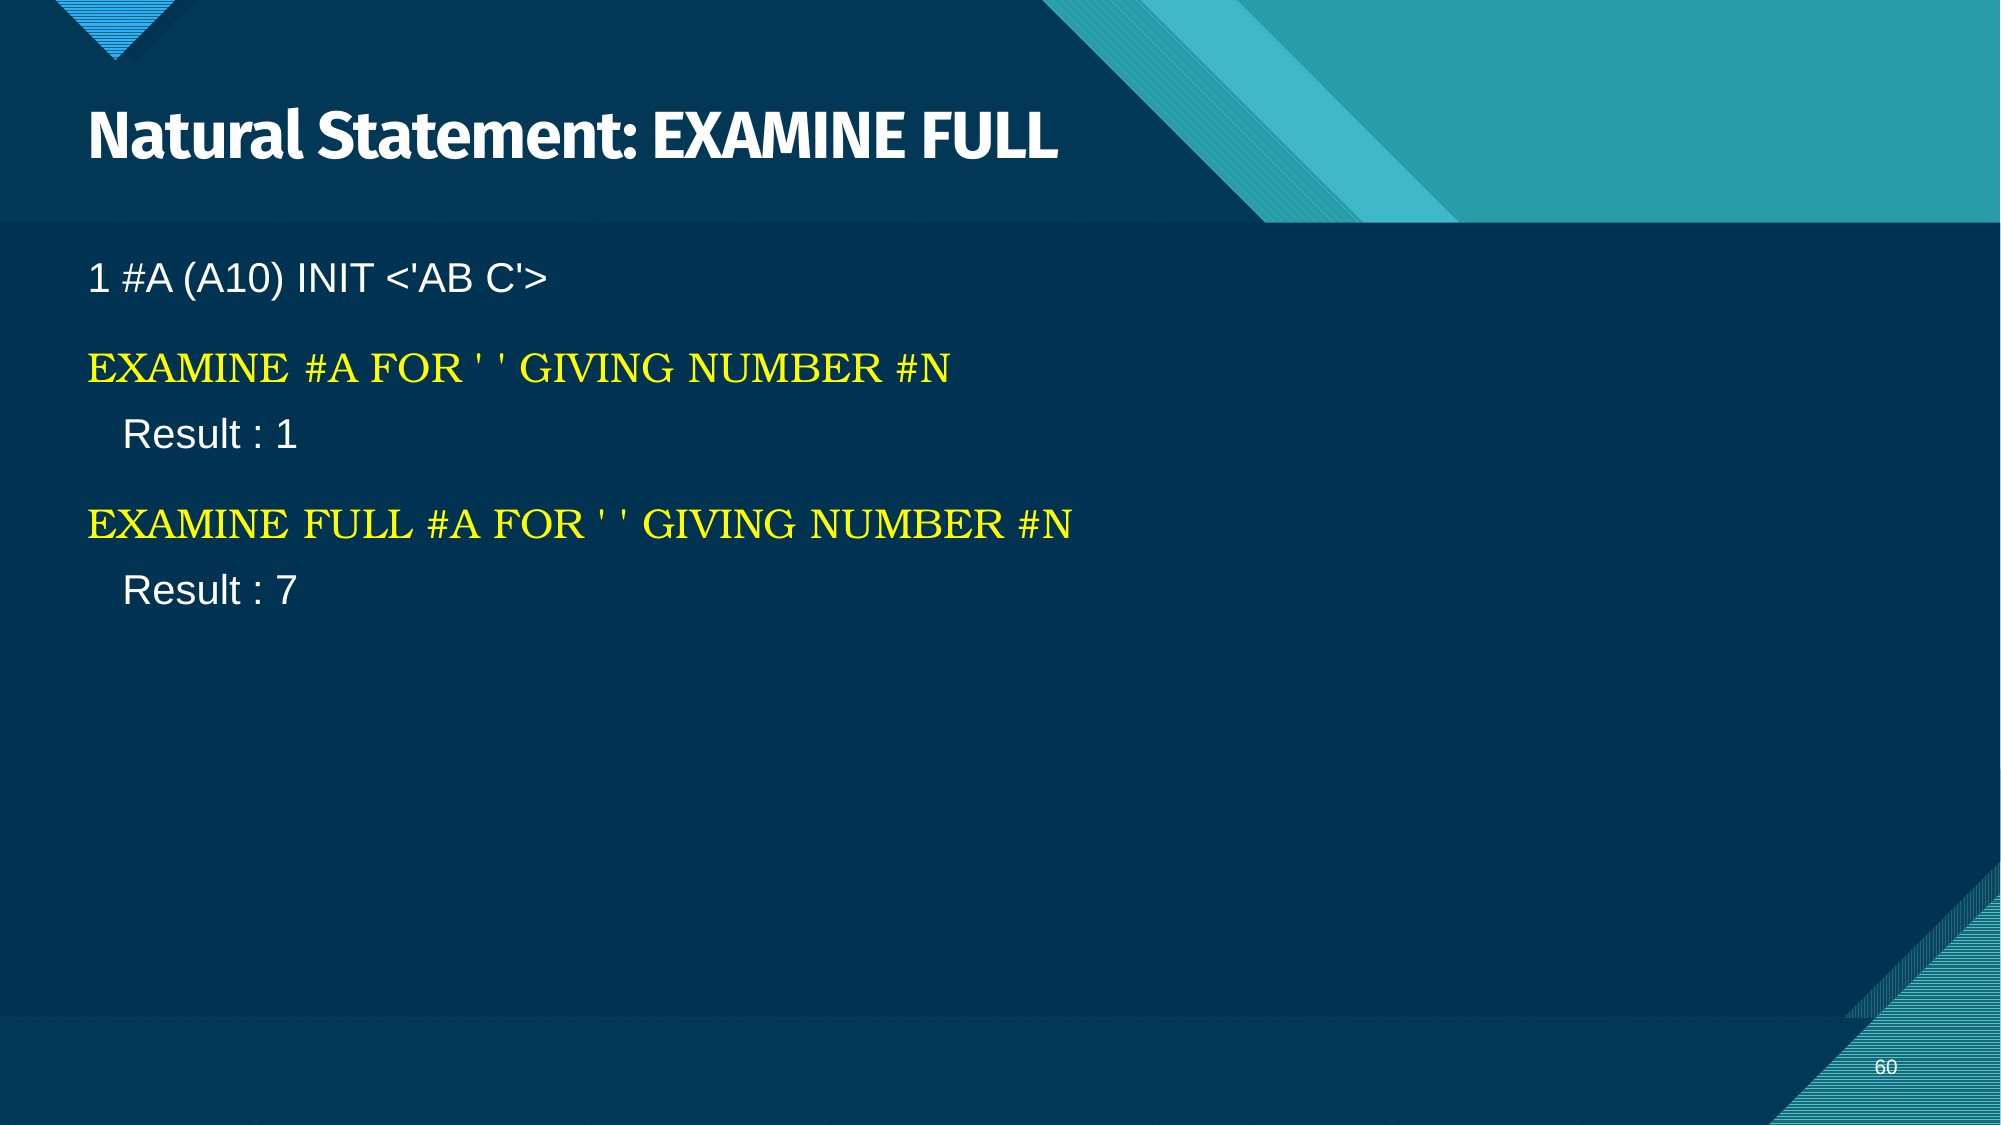

# Natural Statement: EXAMINE FULL
1 #A (A10) INIT <'AB C'>
EXAMINE #A FOR ' ' GIVING NUMBER #N
   Result : 1
EXAMINE FULL #A FOR ' ' GIVING NUMBER #N
   Result : 7
60